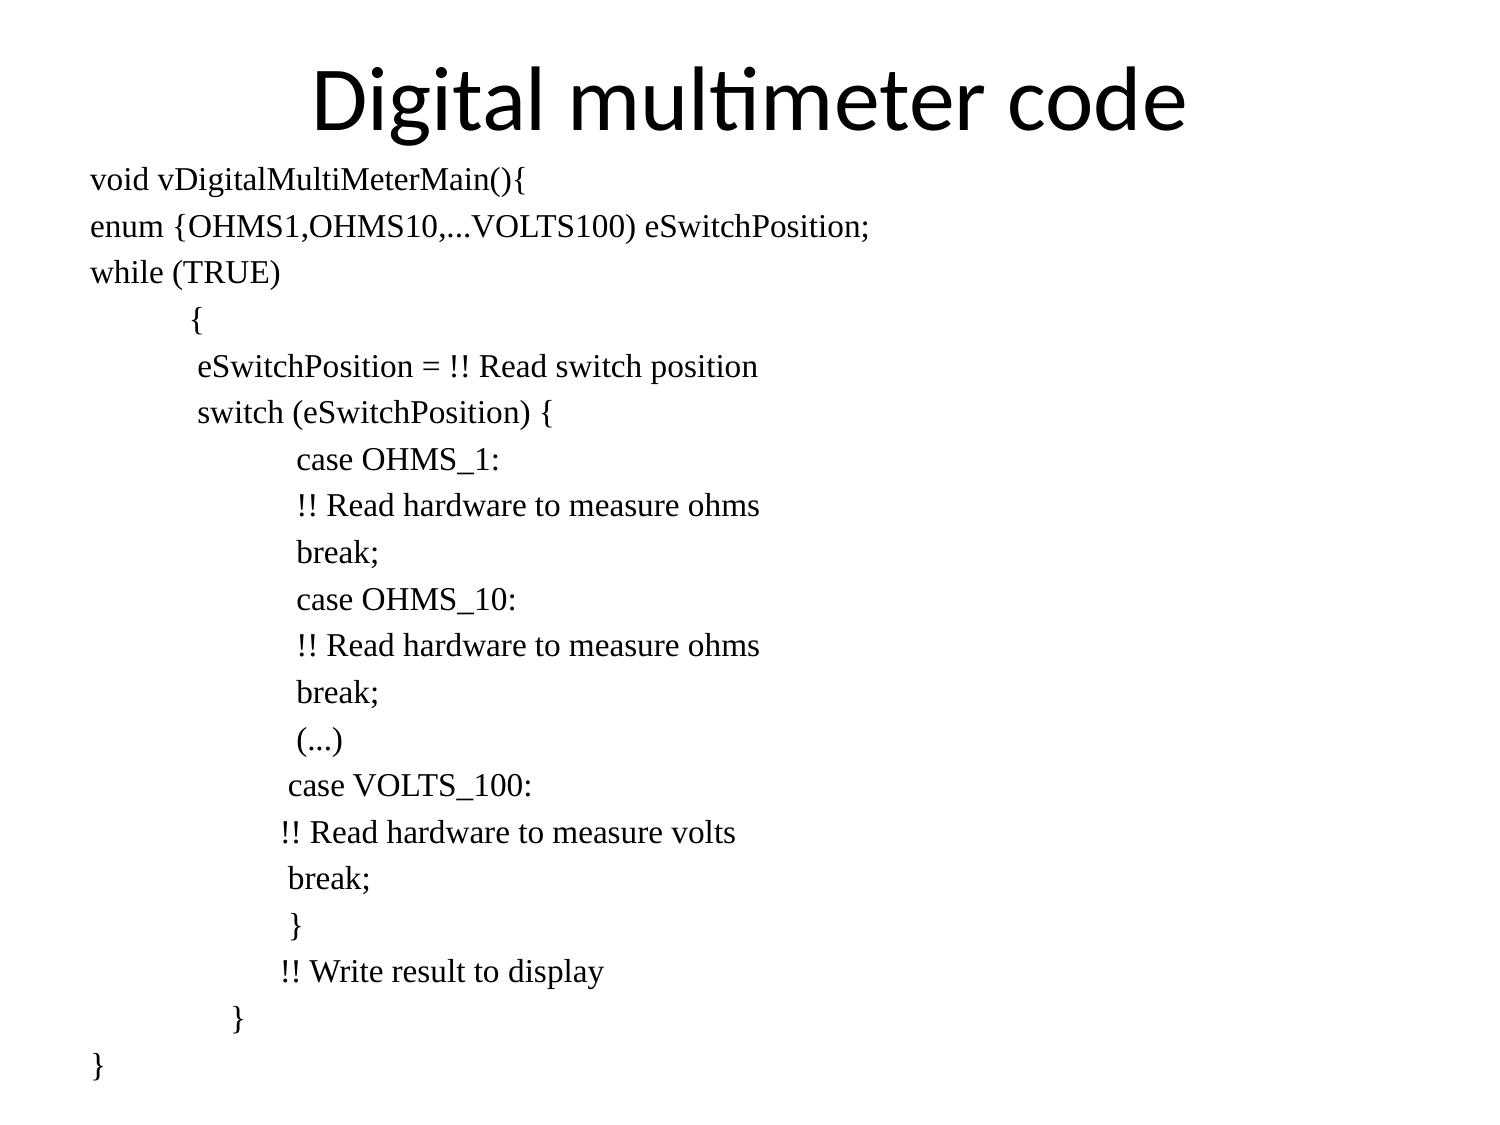

# Digital multimeter code
void vDigitalMultiMeterMain(){
enum {OHMS1,OHMS10,...VOLTS100) eSwitchPosition;
while (TRUE)
            {
             eSwitchPosition = !! Read switch position
             switch (eSwitchPosition) {
                         case OHMS_1:
                         !! Read hardware to measure ohms
                         break;
                         case OHMS_10:
                         !! Read hardware to measure ohms
                         break;
                         (...)
                        case VOLTS_100:
                       !! Read hardware to measure volts
                        break;
                        }
                       !! Write result to display
                 }
}